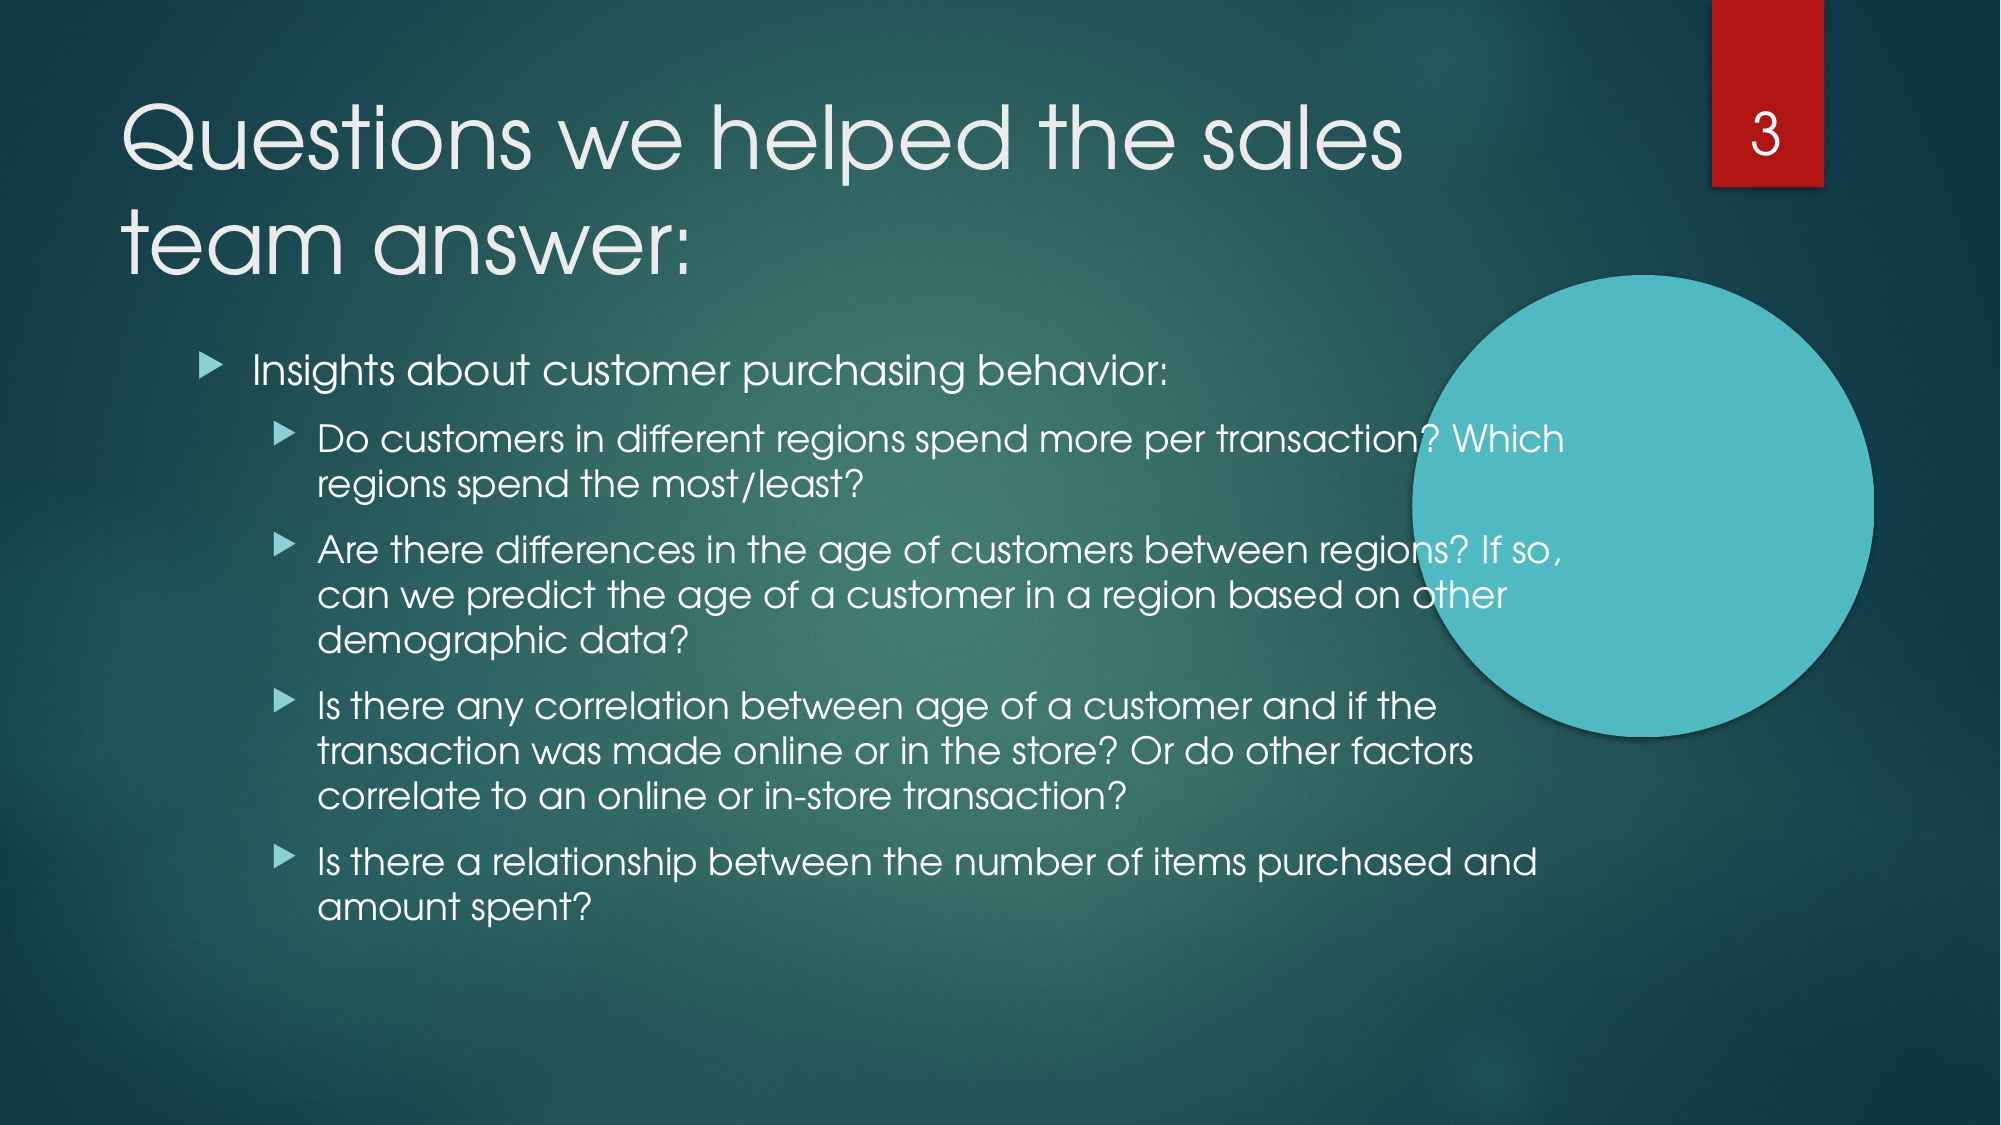

3
Questions we helped the sales team answer:
Insights about customer purchasing behavior:
Do customers in different regions spend more per transaction? Which regions spend the most/least?
Are there differences in the age of customers between regions? If so, can we predict the age of a customer in a region based on other demographic data?
Is there any correlation between age of a customer and if the transaction was made online or in the store? Or do other factors correlate to an online or in-store transaction?
Is there a relationship between the number of items purchased and amount spent?